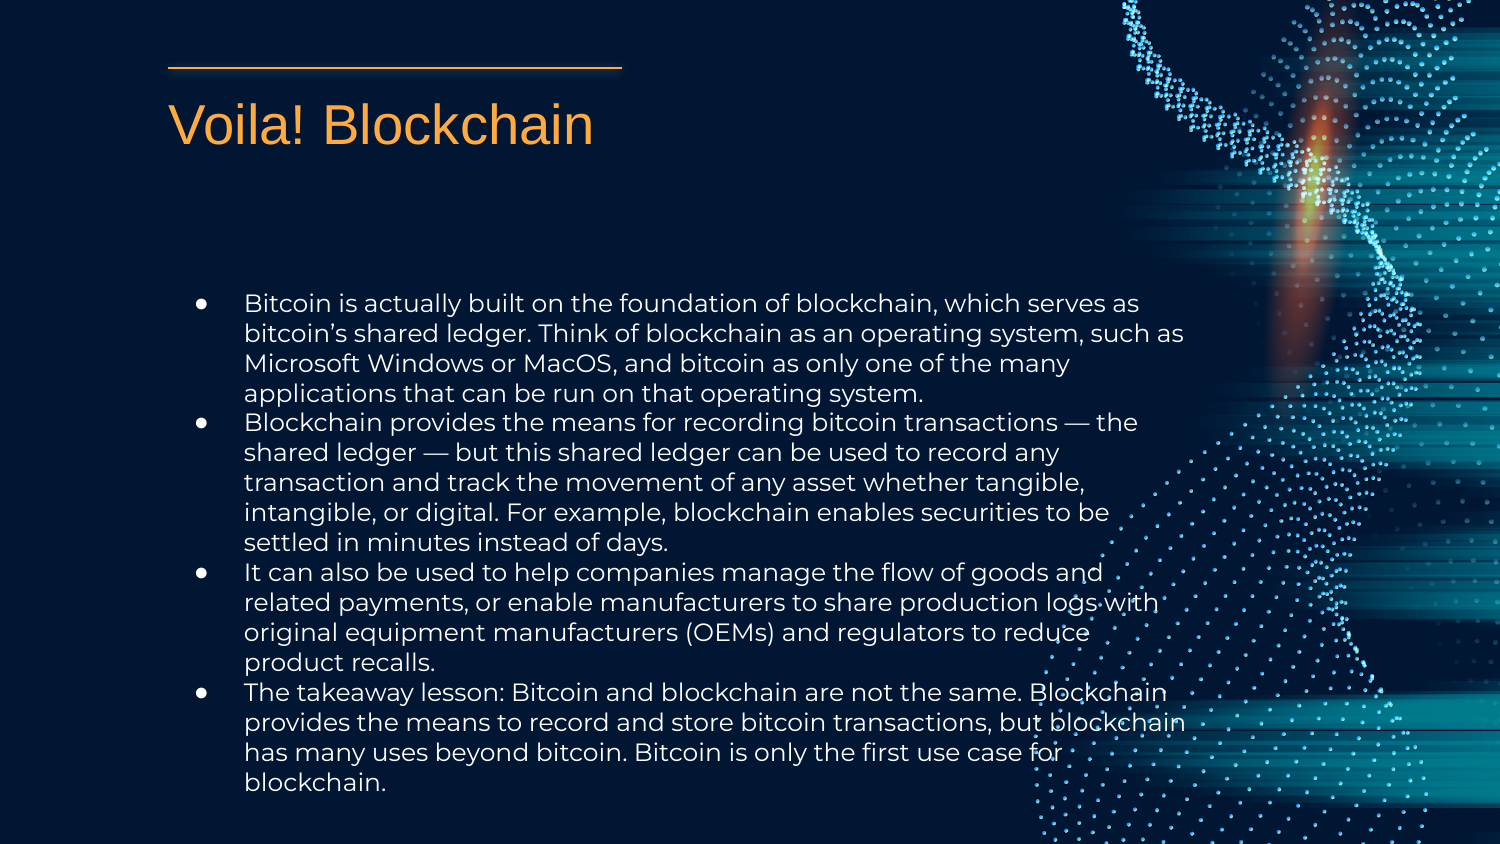

# Voila! Blockchain
Bitcoin is actually built on the foundation of blockchain, which serves as bitcoin’s shared ledger. Think of blockchain as an operating system, such as Microsoft Windows or MacOS, and bitcoin as only one of the many applications that can be run on that operating system.
Blockchain provides the means for recording bitcoin transactions — the shared ledger — but this shared ledger can be used to record any transaction and track the movement of any asset whether tangible, intangible, or digital. For example, blockchain enables securities to be settled in minutes instead of days.
It can also be used to help companies manage the flow of goods and related payments, or enable manufacturers to share production logs with original equipment manufacturers (OEMs) and regulators to reduce product recalls.
The takeaway lesson: Bitcoin and blockchain are not the same. Blockchain provides the means to record and store bitcoin transactions, but blockchain has many uses beyond bitcoin. Bitcoin is only the first use case for blockchain.